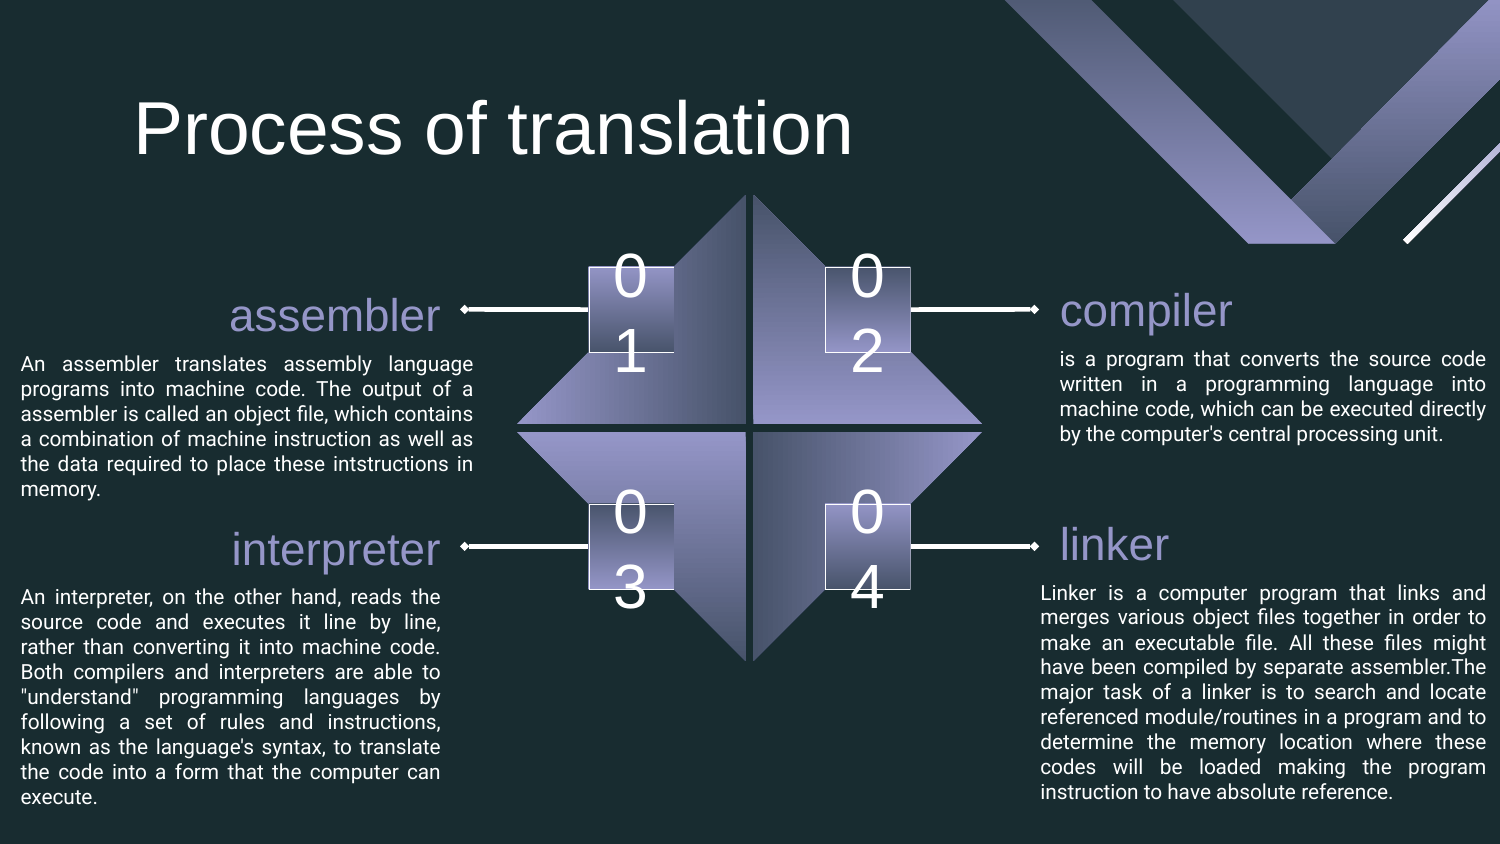

# Process of translation

01
02
compiler
is a program that converts the source code written in a programming language into machine code, which can be executed directly by the computer's central processing unit.
assembler
An assembler translates assembly language programs into machine code. The output of a assembler is called an object file, which contains a combination of machine instruction as well as the data required to place these intstructions in memory.
03
04
linker
Linker is a computer program that links and merges various object files together in order to make an executable file. All these files might have been compiled by separate assembler.The major task of a linker is to search and locate referenced module/routines in a program and to determine the memory location where these codes will be loaded making the program instruction to have absolute reference.
interpreter
An interpreter, on the other hand, reads the source code and executes it line by line, rather than converting it into machine code. Both compilers and interpreters are able to "understand" programming languages by following a set of rules and instructions, known as the language's syntax, to translate the code into a form that the computer can execute.